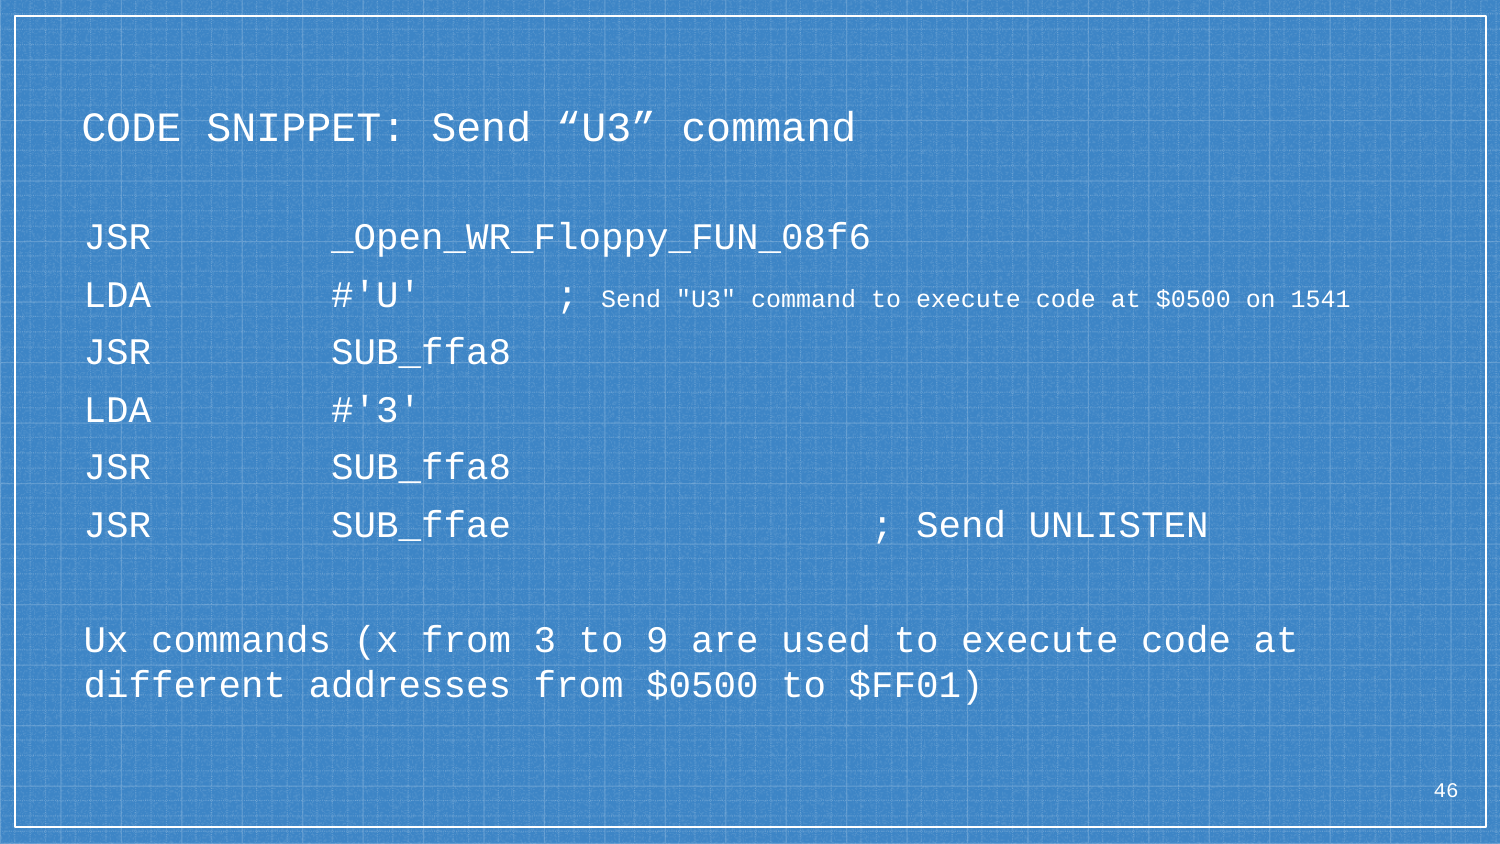

# CODE SNIPPET: Send “U3” command

JSR        _Open_WR_Floppy_FUN_08f6
LDA        #'U'      ; Send "U3" command to execute code at $0500 on 1541
JSR        SUB_ffa8
LDA        #'3'
JSR        SUB_ffa8
JSR        SUB_ffae                ; Send UNLISTEN

Ux commands (x from 3 to 9 are used to execute code at different addresses from $0500 to $FF01)

46